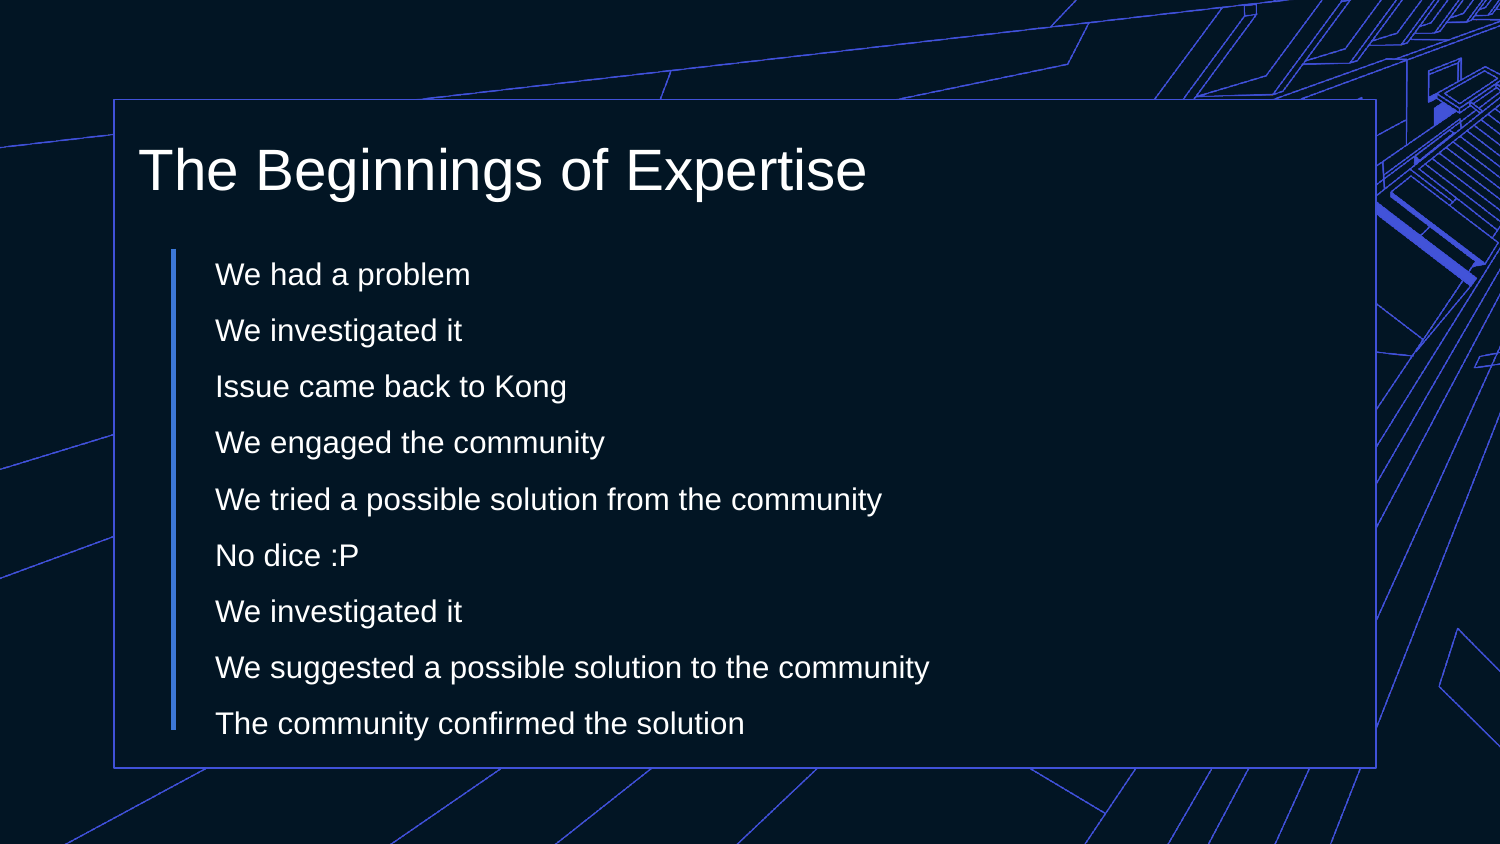

The Beginnings of Expertise
We had a problem
We investigated it
Issue came back to Kong
We engaged the community
We tried a possible solution from the community
No dice :P
We investigated it
We suggested a possible solution to the community
The community confirmed the solution